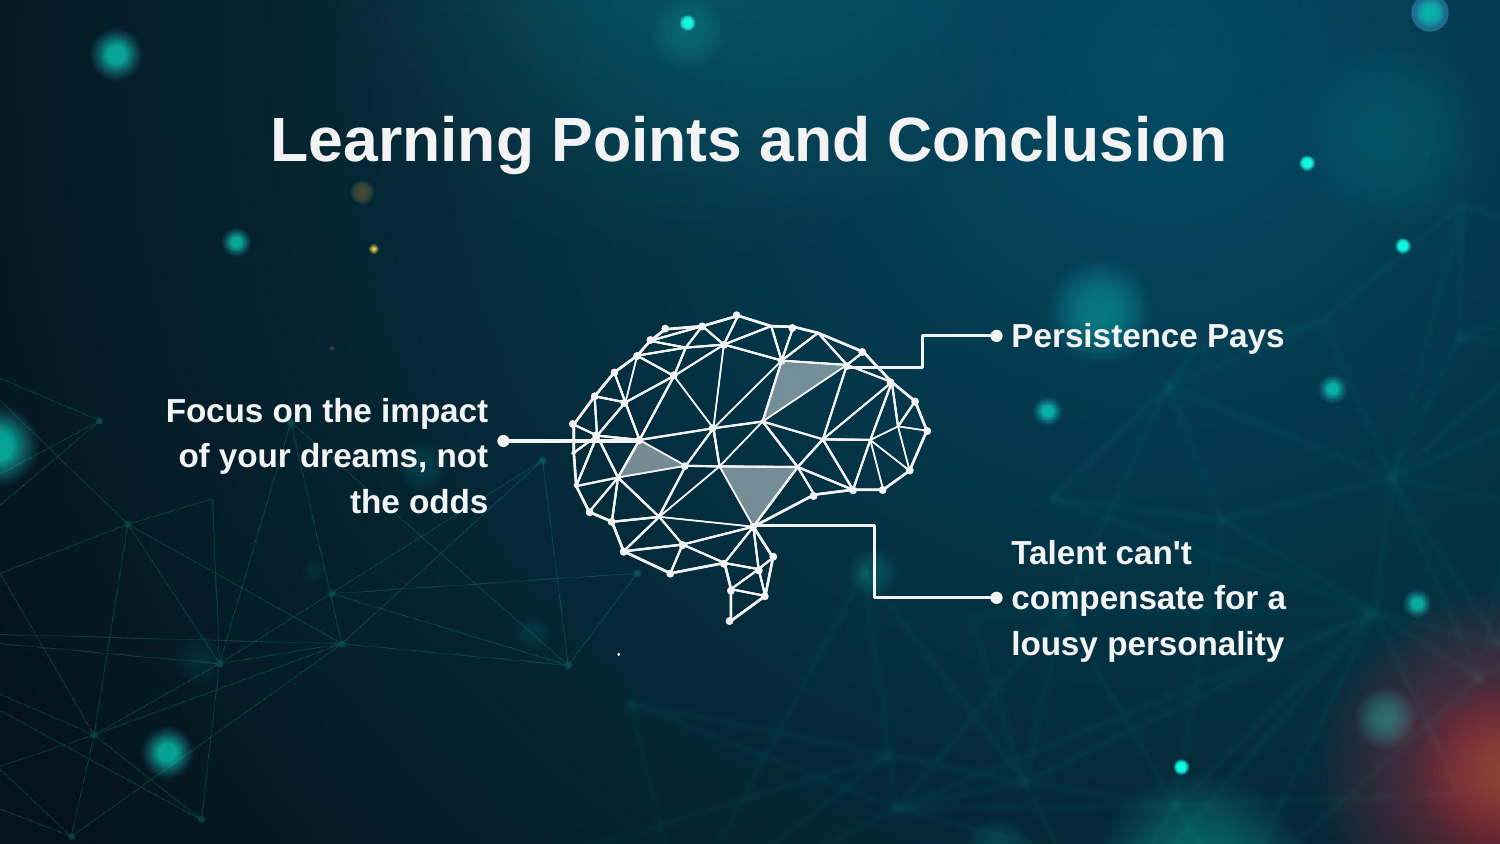

# Learning Points and Conclusion
Persistence Pays

Focus on the impact of your dreams, not the odds
Talent can't compensate for a lousy personality